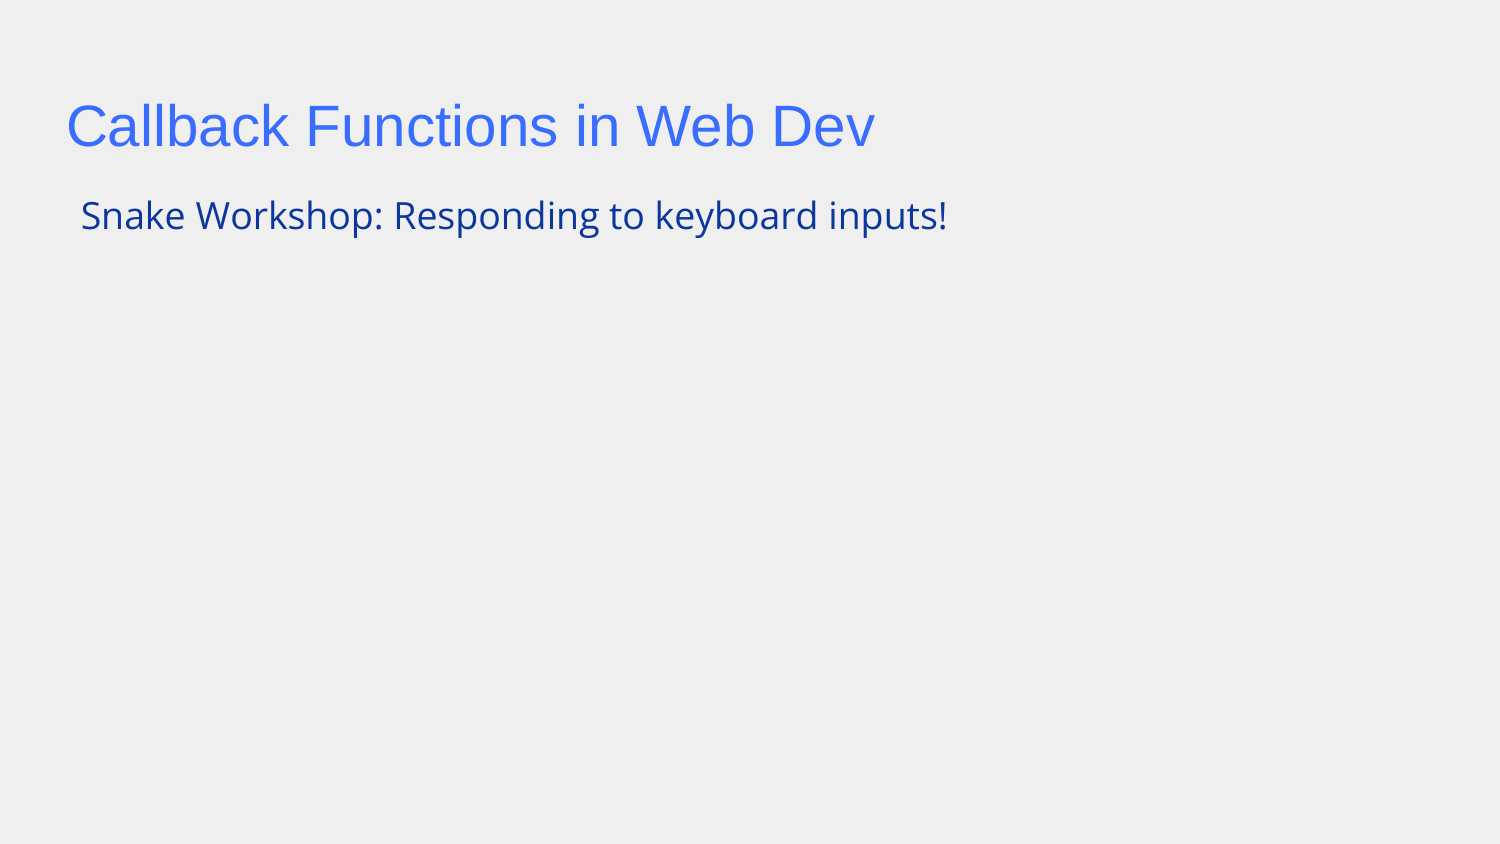

# Callback Functions in Web Dev
Snake Workshop: Responding to keyboard inputs!